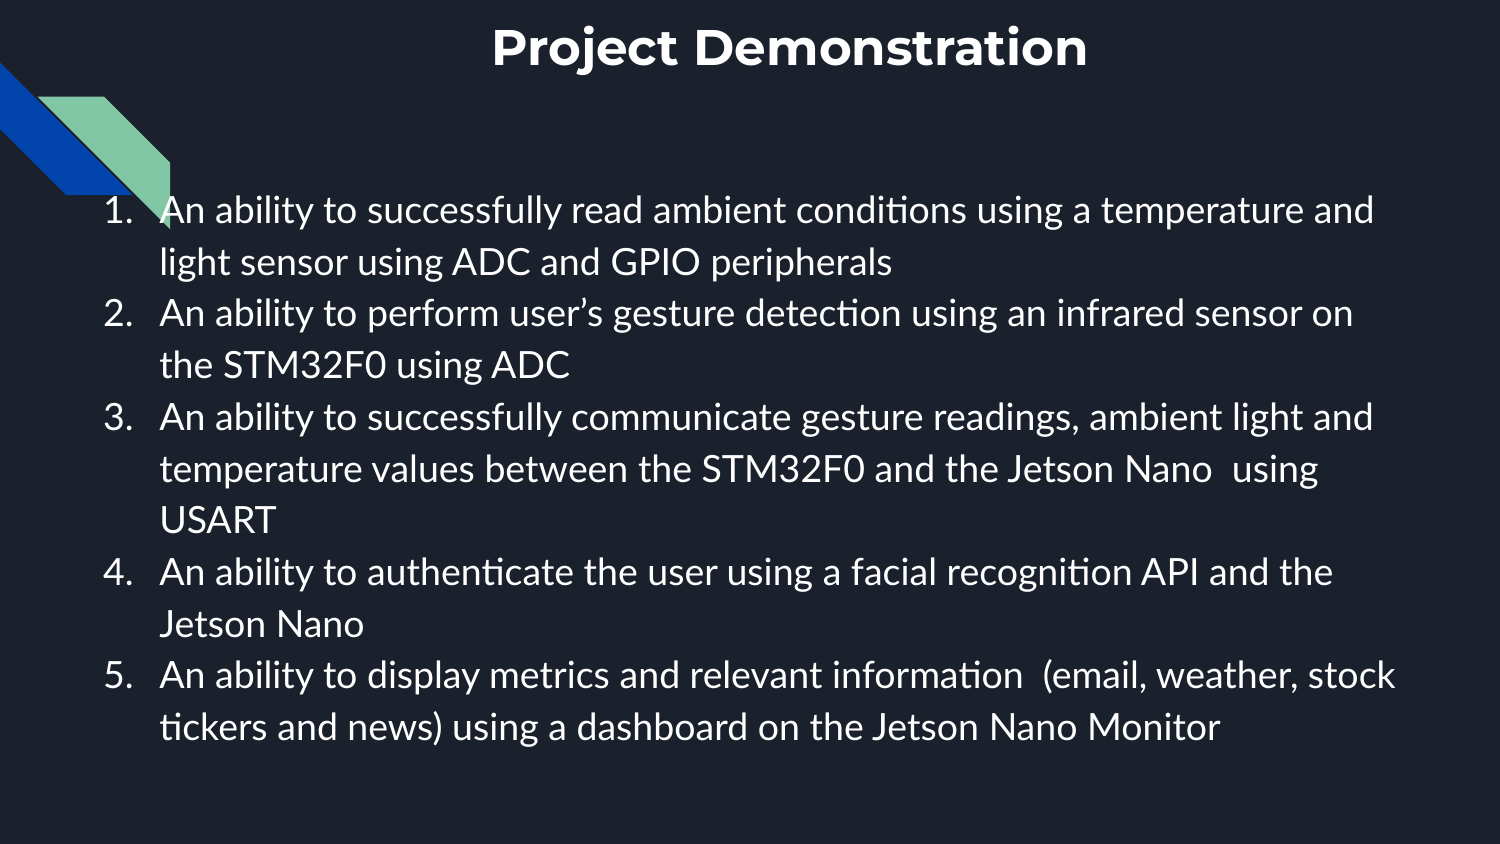

# Project Demonstration
An ability to successfully read ambient conditions using a temperature and light sensor using ADC and GPIO peripherals
An ability to perform user’s gesture detection using an infrared sensor on the STM32F0 using ADC
An ability to successfully communicate gesture readings, ambient light and temperature values between the STM32F0 and the Jetson Nano  using USART
An ability to authenticate the user using a facial recognition API and the Jetson Nano
An ability to display metrics and relevant information  (email, weather, stock tickers and news) using a dashboard on the Jetson Nano Monitor